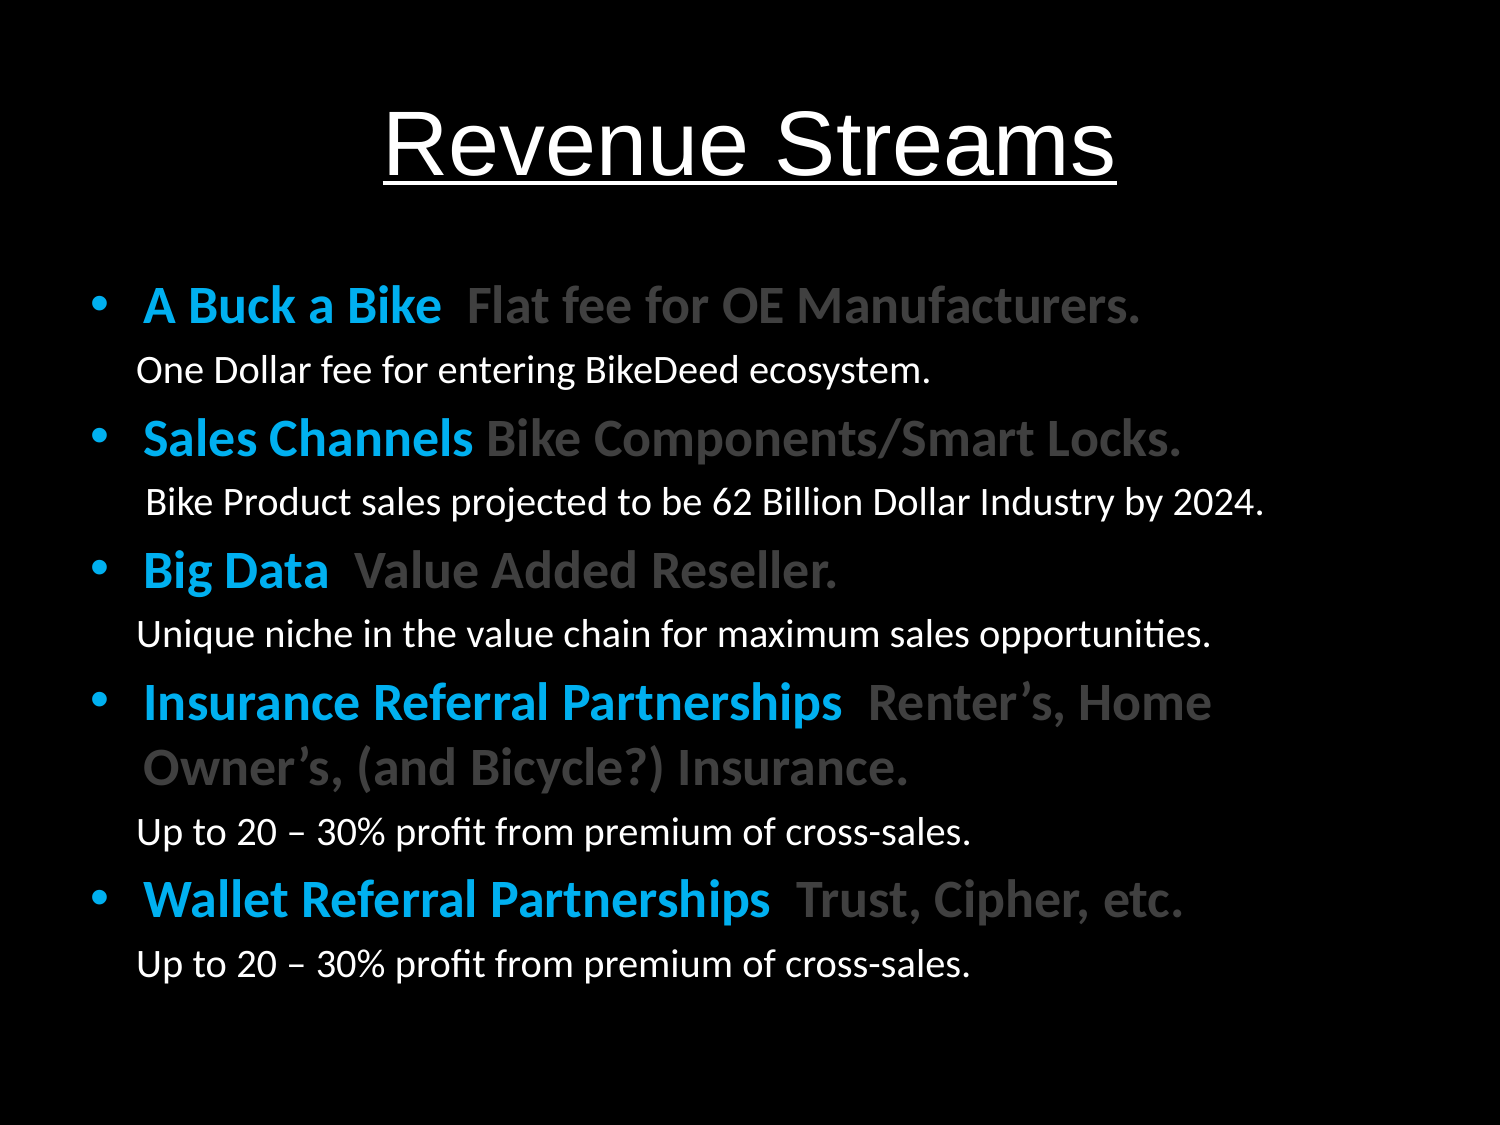

# Revenue Streams
A Buck a Bike  Flat fee for OE Manufacturers.
     One Dollar fee for entering BikeDeed ecosystem.
Sales Channels Bike Components/Smart Locks.
      Bike Product sales projected to be 62 Billion Dollar Industry by 2024.
Big Data  Value Added Reseller.
     Unique niche in the value chain for maximum sales opportunities.
Insurance Referral Partnerships  Renter’s, Home Owner’s, (and Bicycle?) Insurance.
     Up to 20 – 30% profit from premium of cross-sales.
Wallet Referral Partnerships  Trust, Cipher, etc.
     Up to 20 – 30% profit from premium of cross-sales.